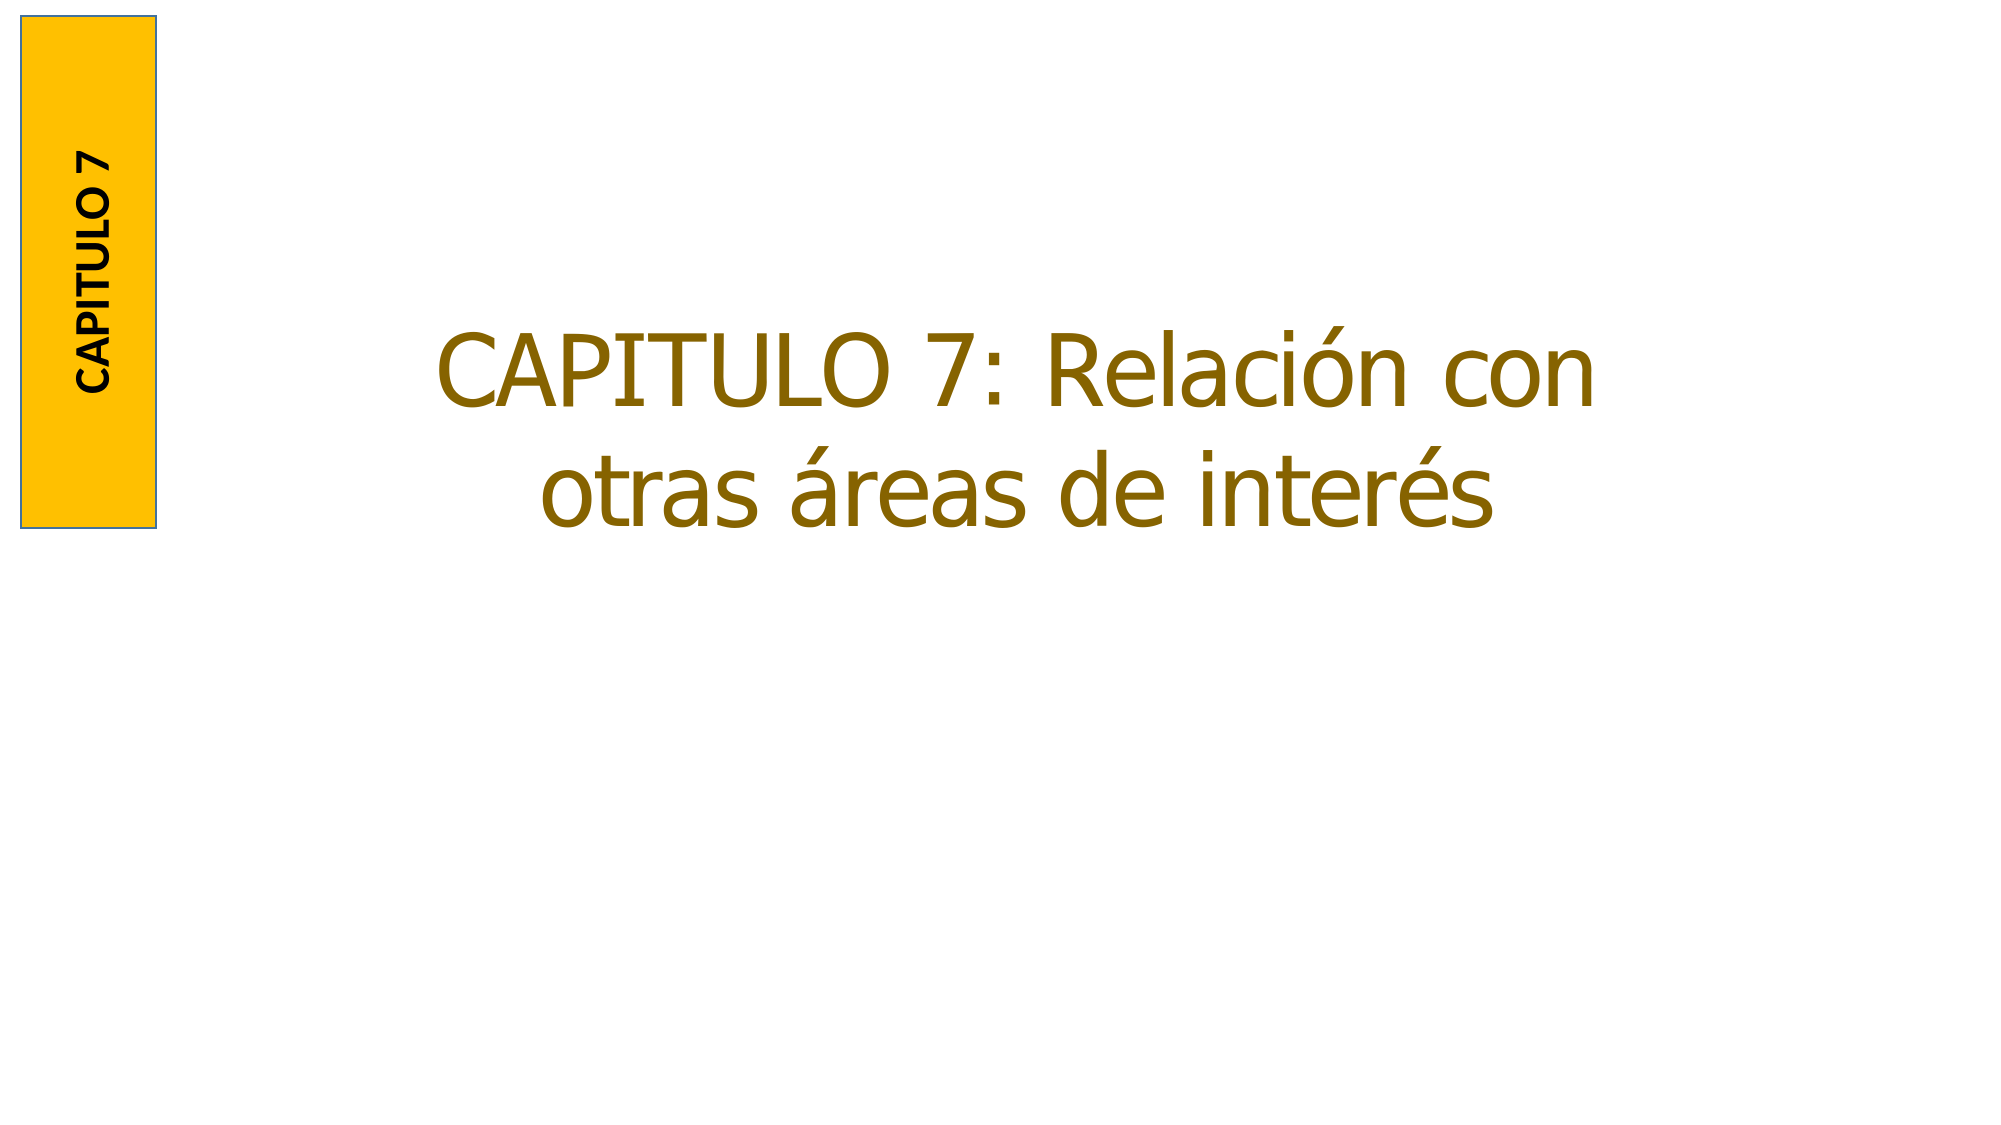

CAPITULO 7
CAPITULO 7: Relación con otras áreas de interés